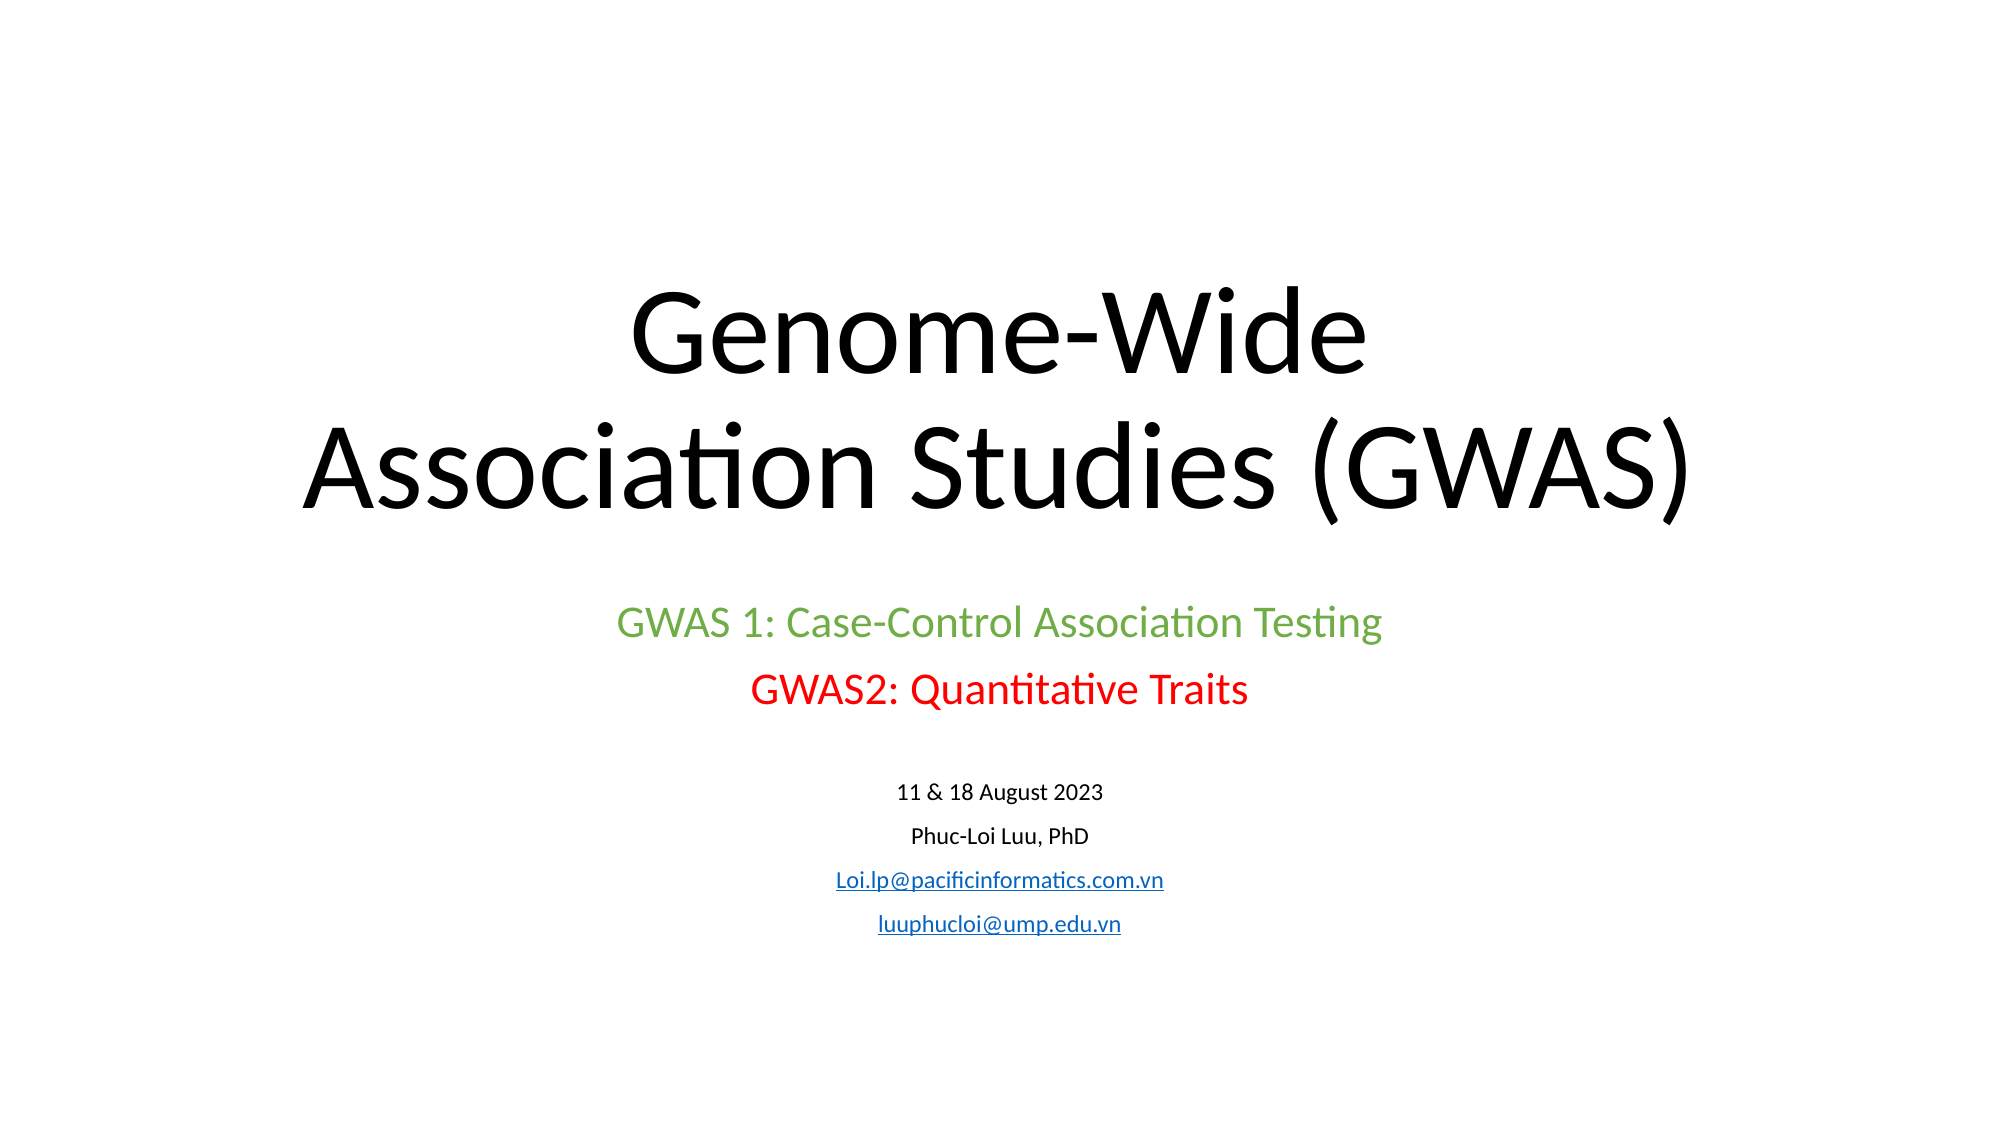

# Genome-Wide Association Studies (GWAS)
GWAS 1: Case-Control Association Testing
GWAS2: Quantitative Traits

11 & 18 August 2023
Phuc-Loi Luu, PhD
Loi.lp@pacificinformatics.com.vn
luuphucloi@ump.edu.vn